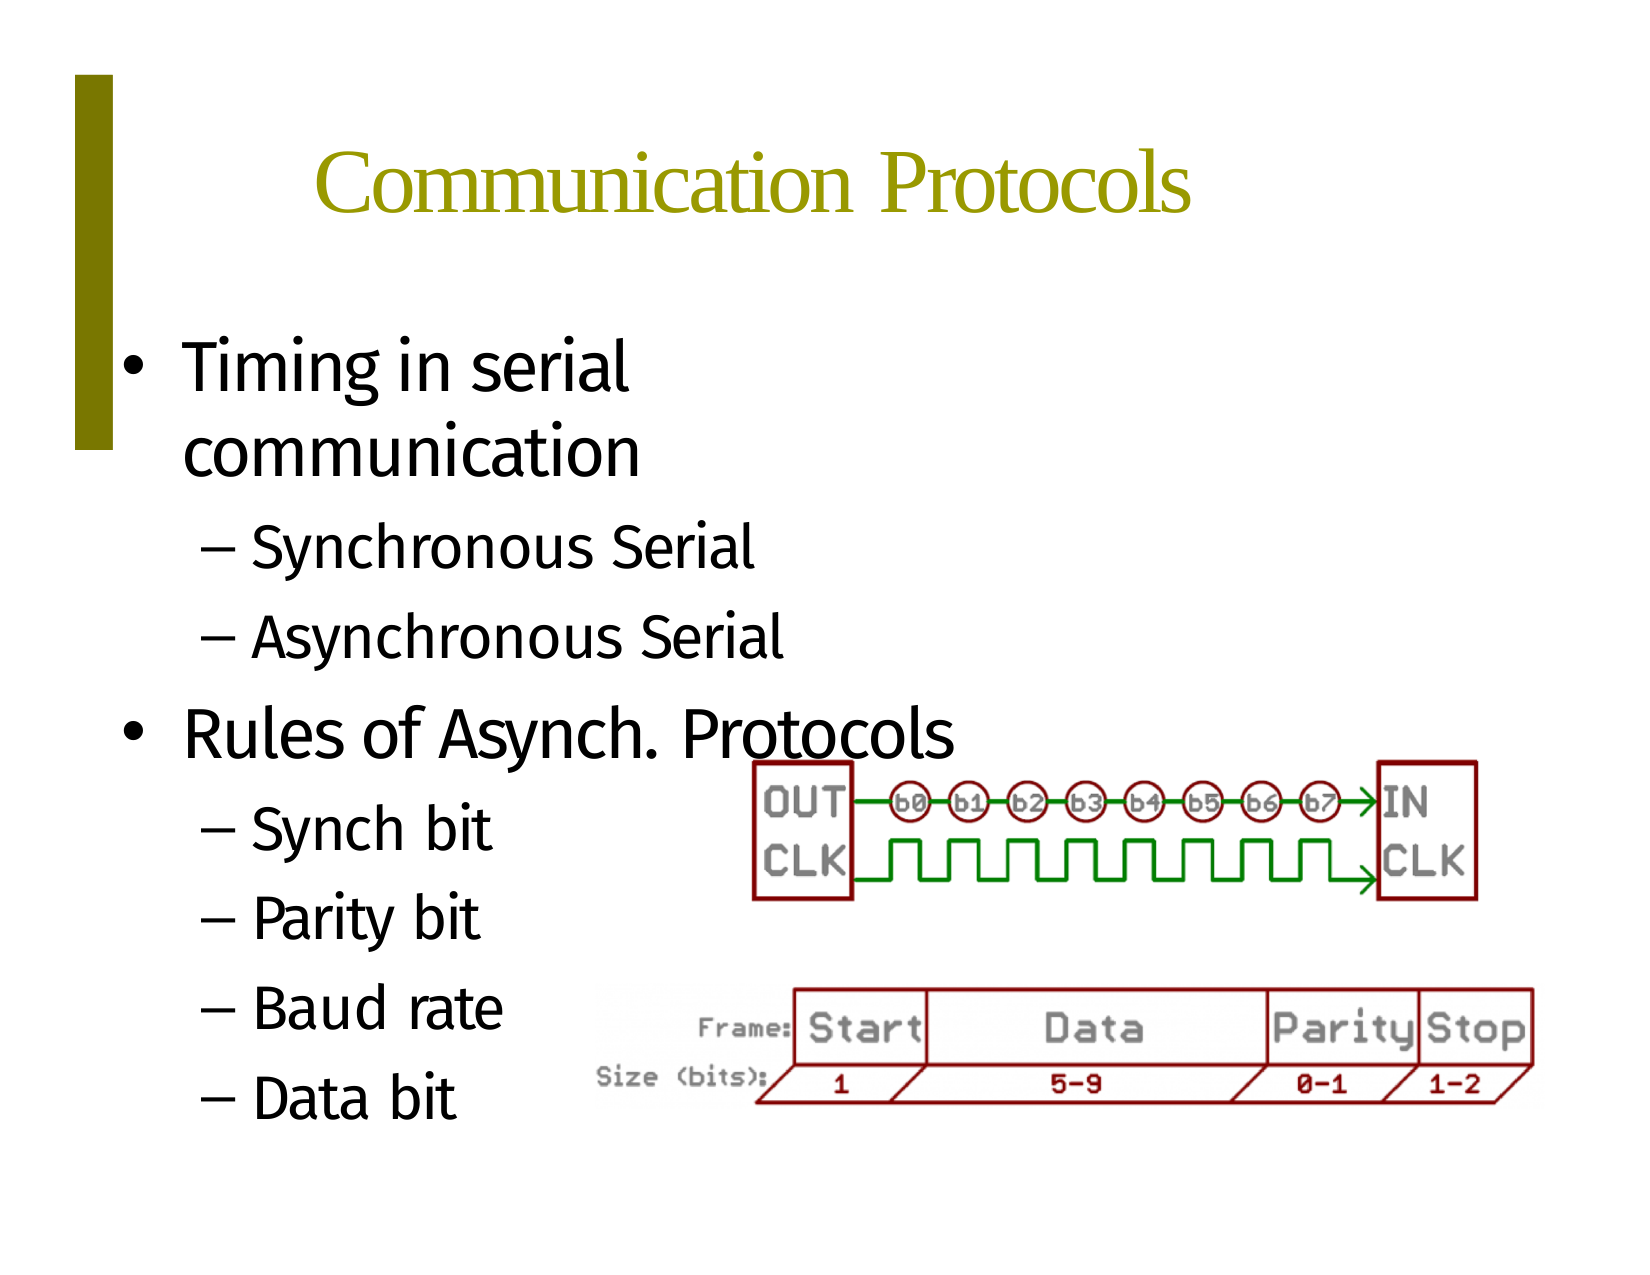

# Communication Protocols
Timing in serial communication
Synchronous Serial
Asynchronous Serial
Rules of Asynch. Protocols
Synch bit
Parity bit
Baud rate
Data bit